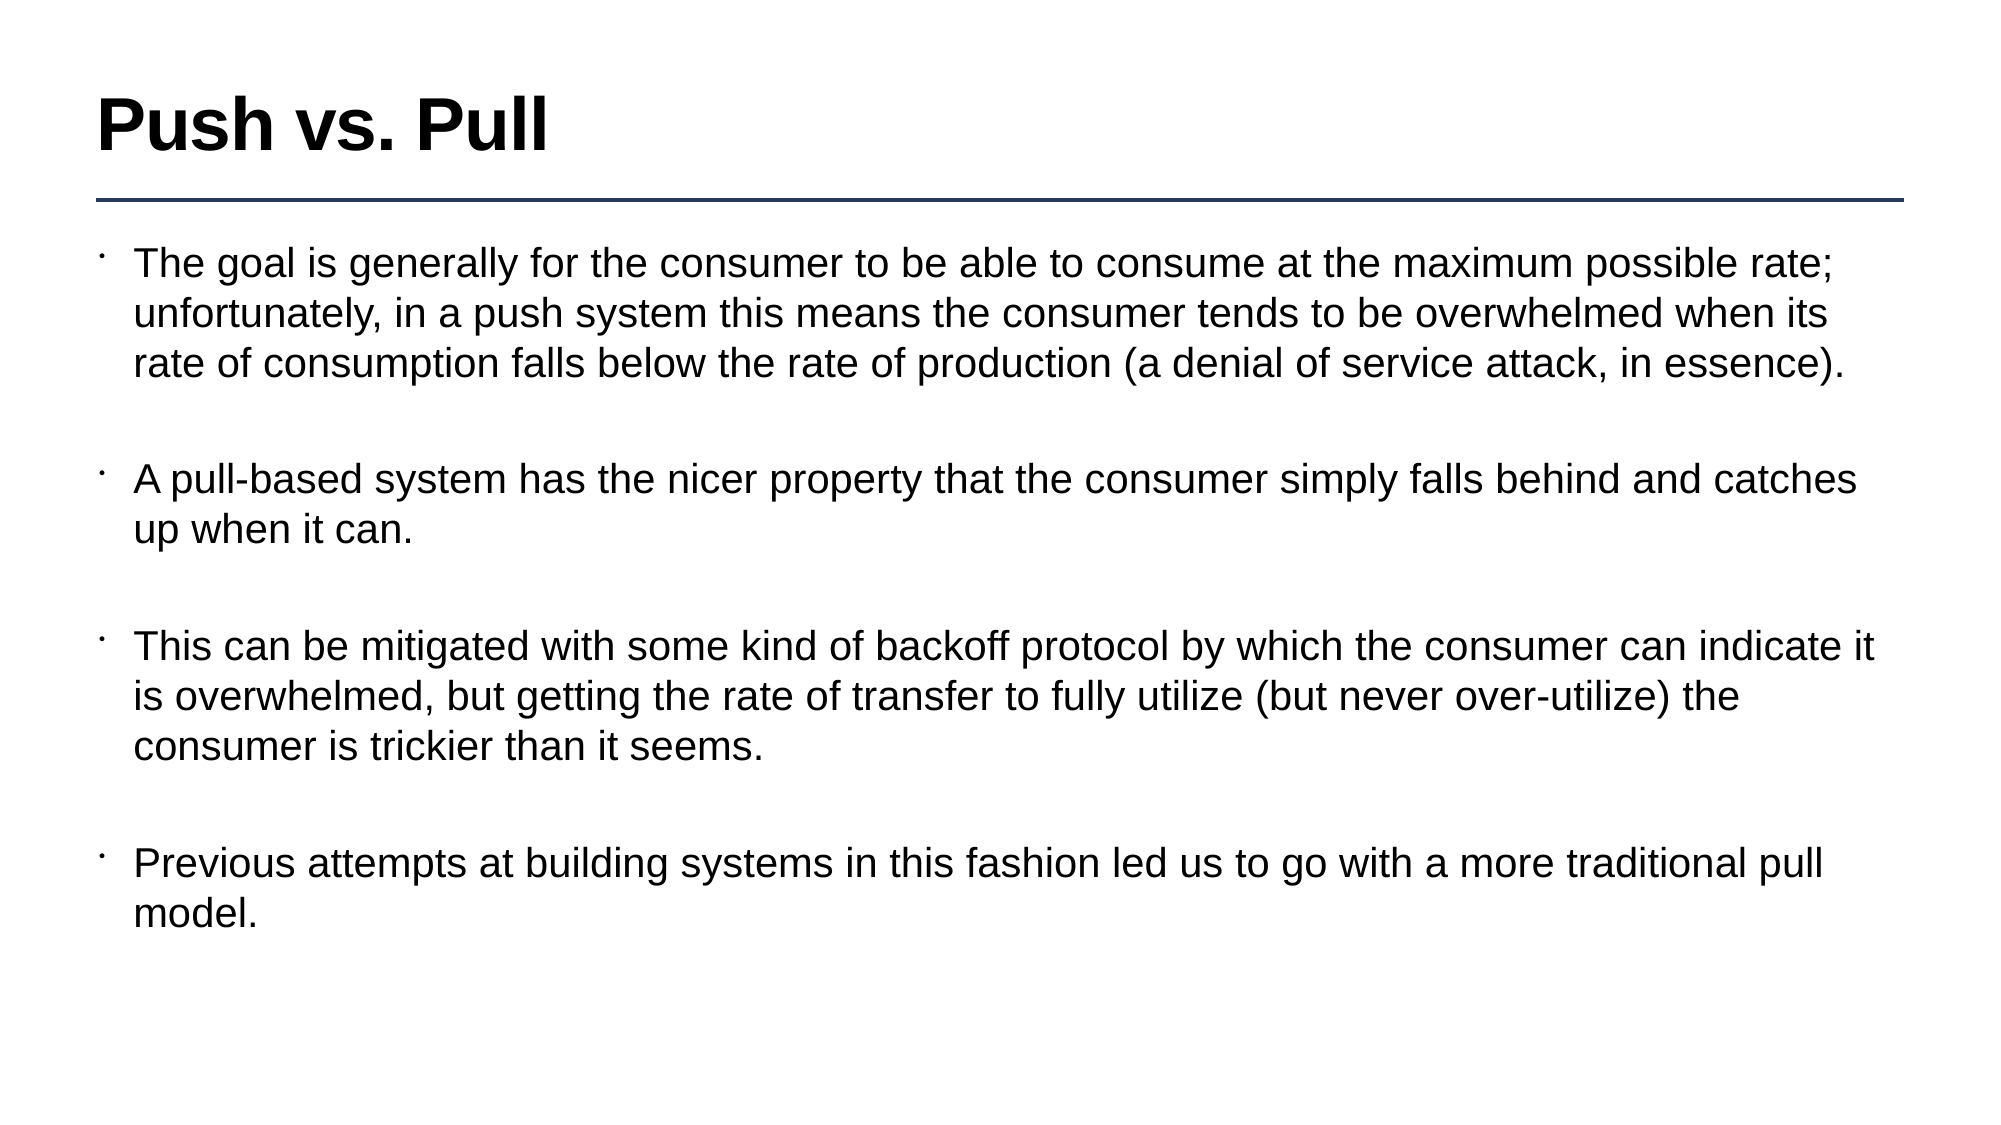

# Push vs. Pull
The goal is generally for the consumer to be able to consume at the maximum possible rate; unfortunately, in a push system this means the consumer tends to be overwhelmed when its rate of consumption falls below the rate of production (a denial of service attack, in essence).

A pull-based system has the nicer property that the consumer simply falls behind and catches up when it can.

This can be mitigated with some kind of backoff protocol by which the consumer can indicate it is overwhelmed, but getting the rate of transfer to fully utilize (but never over-utilize) the consumer is trickier than it seems.

Previous attempts at building systems in this fashion led us to go with a more traditional pull model.